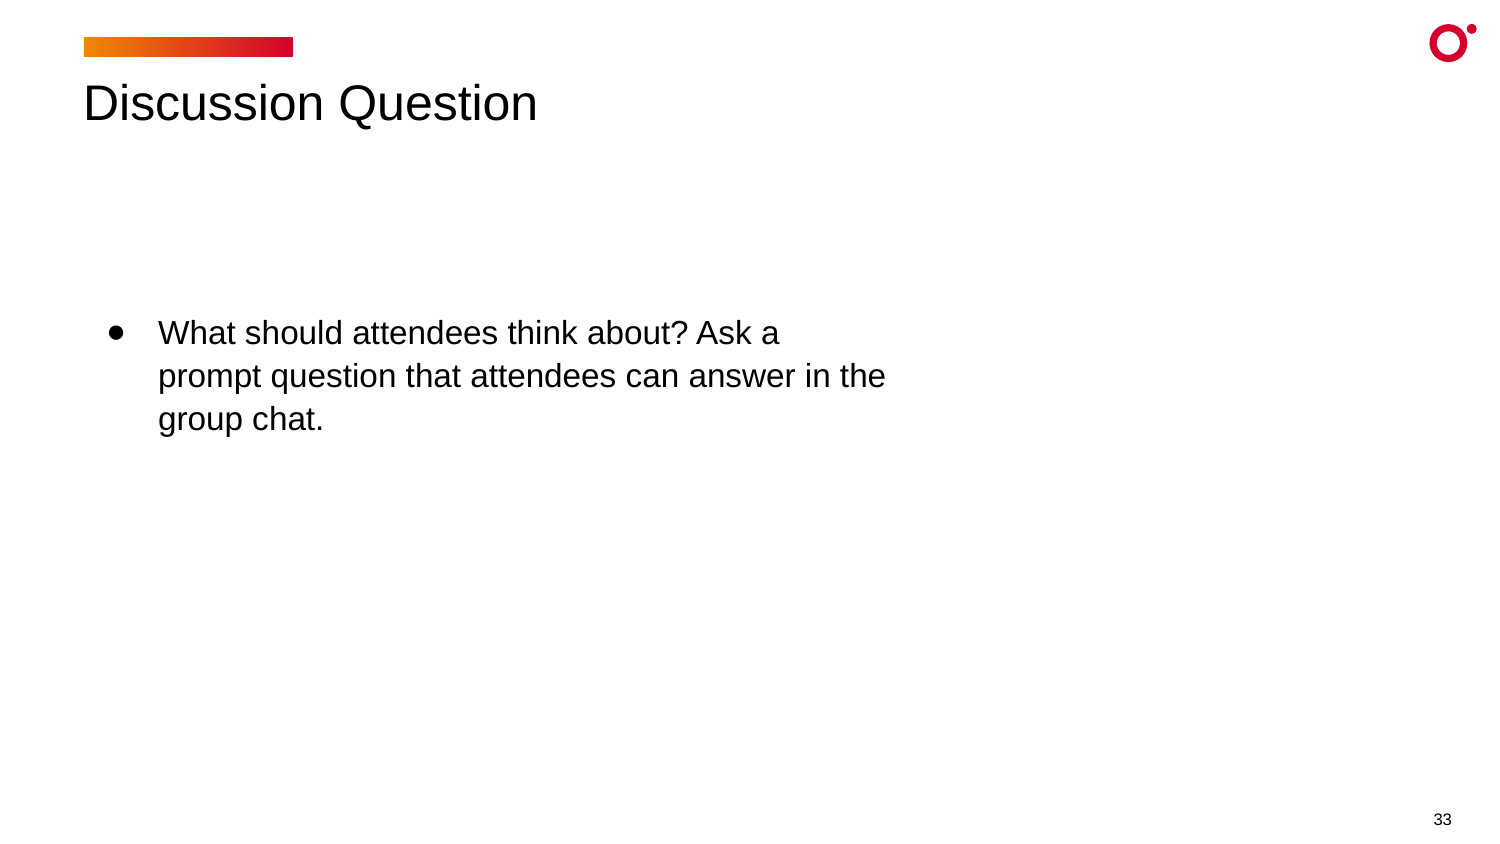

# Discussion Question

What should attendees think about? Ask a prompt question that attendees can answer in the group chat.
33